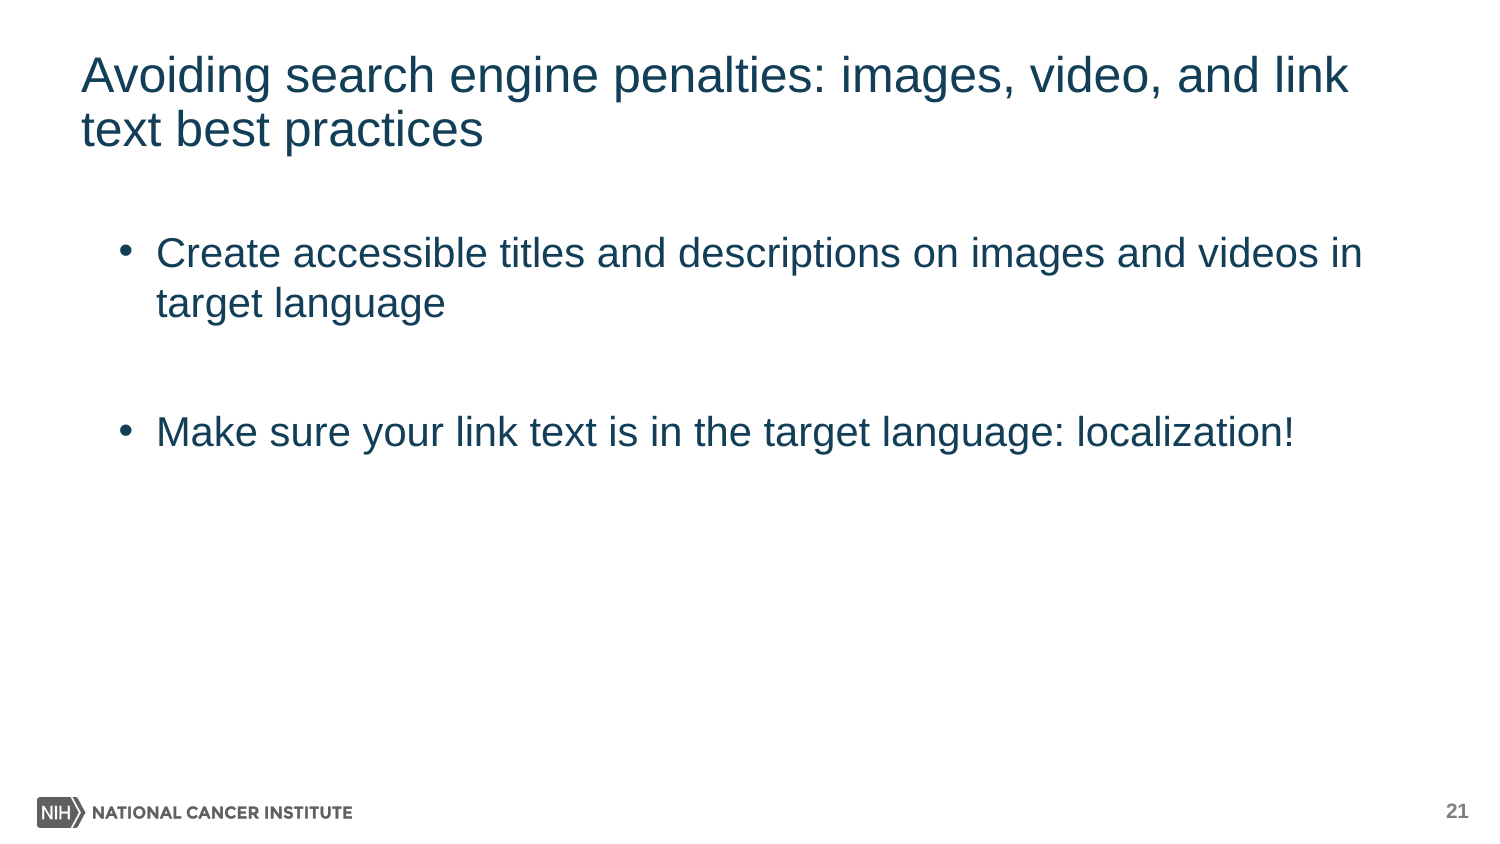

# Avoiding search engine penalties: images, video, and link text best practices

Create accessible titles and descriptions on images and videos in target language

Make sure your link text is in the target language: localization!